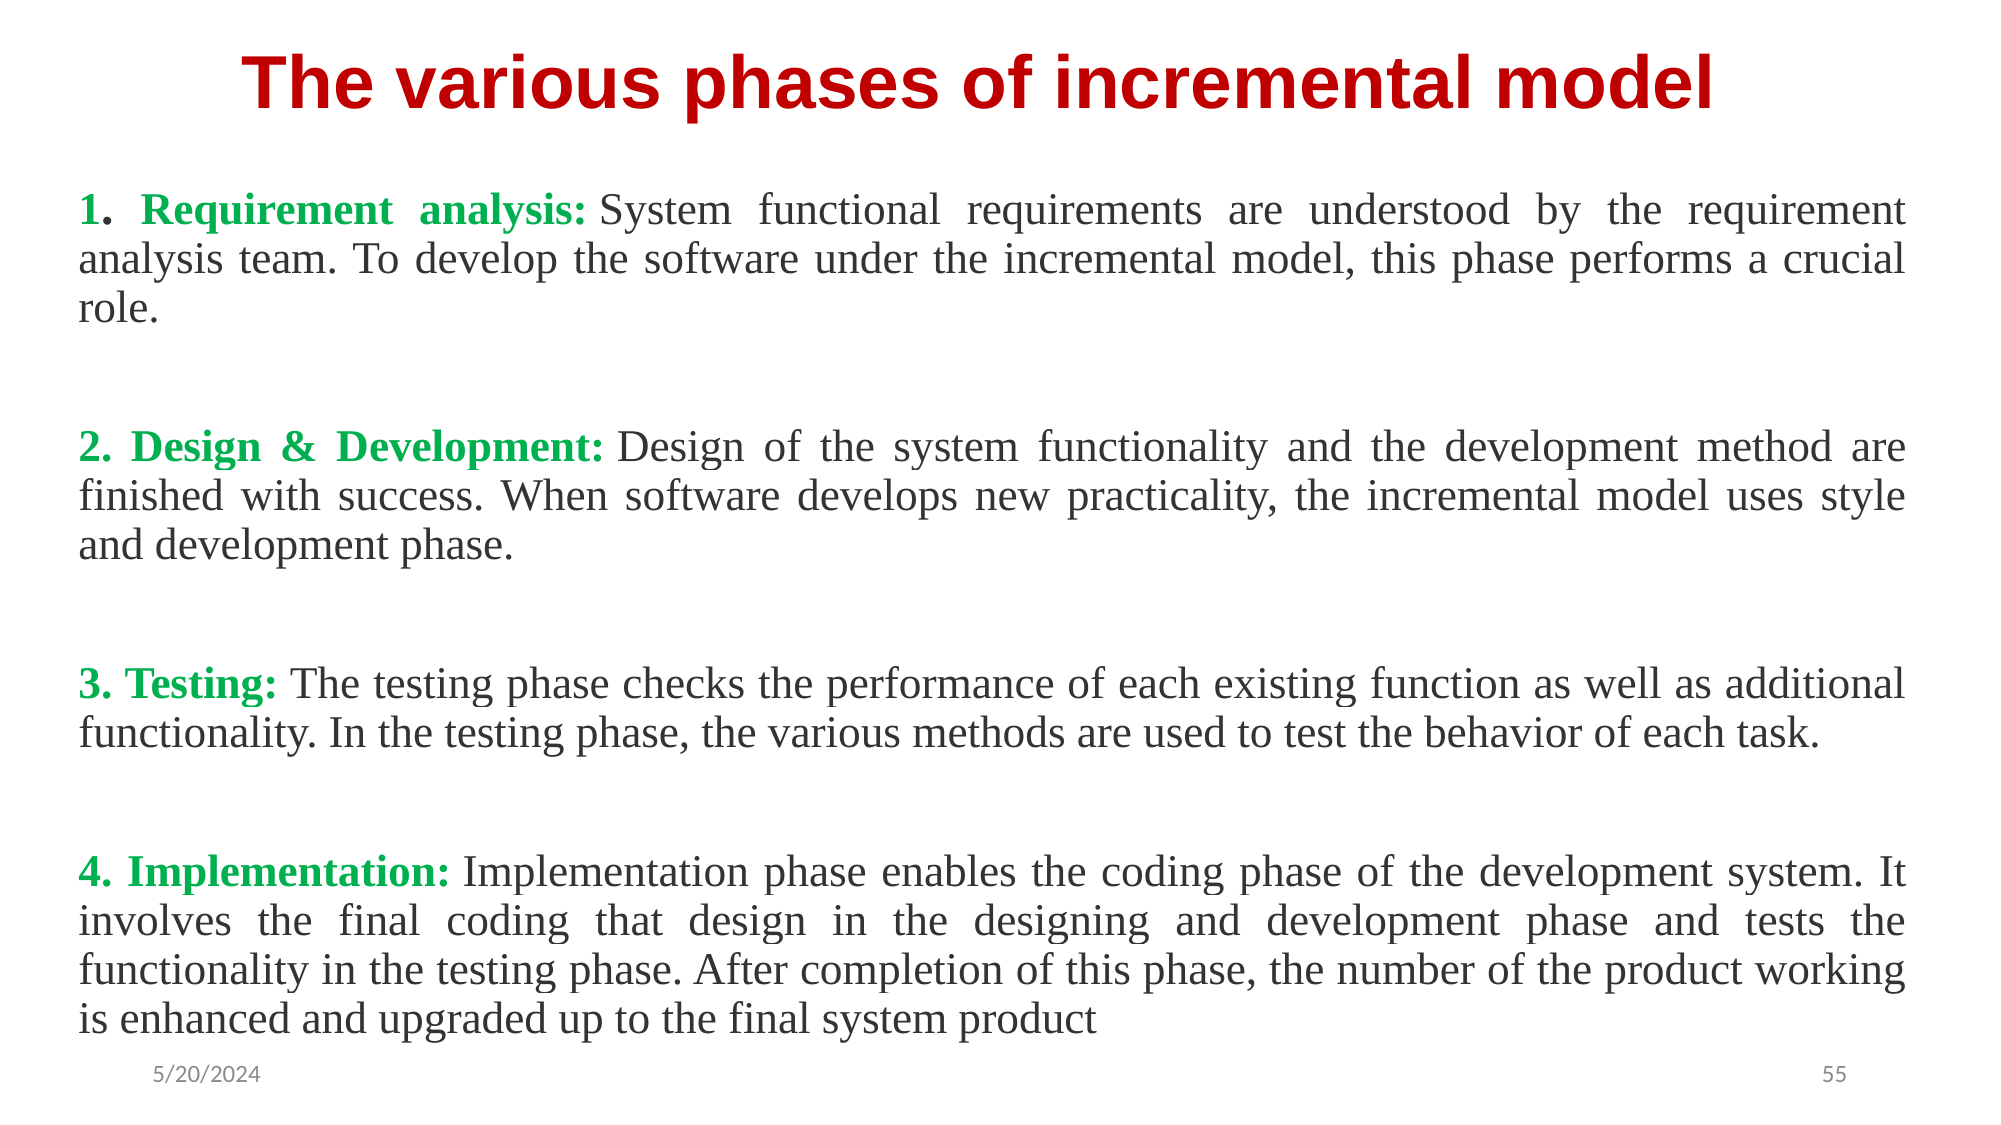

# The various phases of incremental model
1. Requirement analysis: System functional requirements are understood by the requirement analysis team. To develop the software under the incremental model, this phase performs a crucial role.

2. Design & Development: Design of the system functionality and the development method are finished with success. When software develops new practicality, the incremental model uses style and development phase.

3. Testing: The testing phase checks the performance of each existing function as well as additional functionality. In the testing phase, the various methods are used to test the behavior of each task.

4. Implementation: Implementation phase enables the coding phase of the development system. It involves the final coding that design in the designing and development phase and tests the functionality in the testing phase. After completion of this phase, the number of the product working is enhanced and upgraded up to the final system product

5/20/2024
55